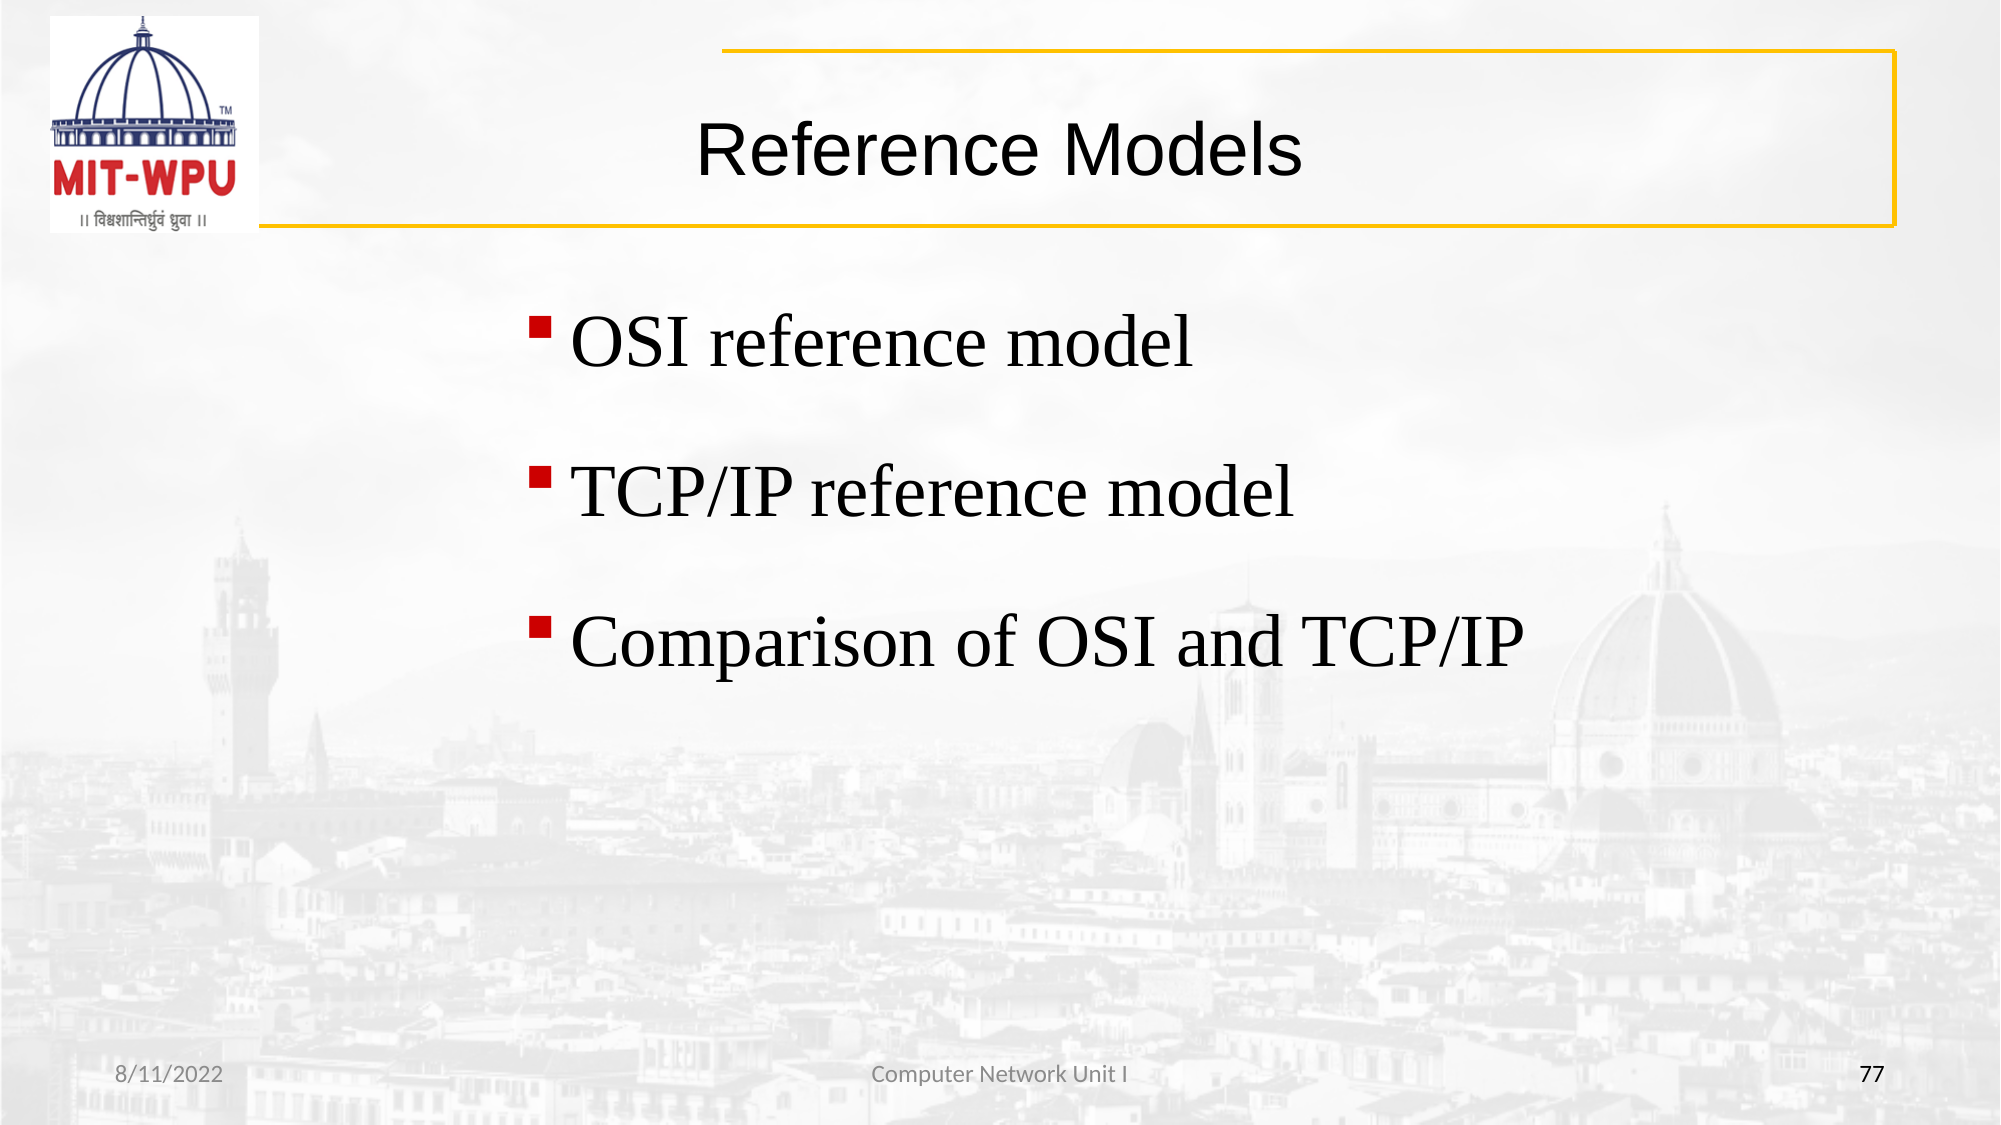

# Reference Models
OSI reference model
TCP/IP reference model
Comparison of OSI and TCP/IP
8/11/2022
Computer Network Unit I
77